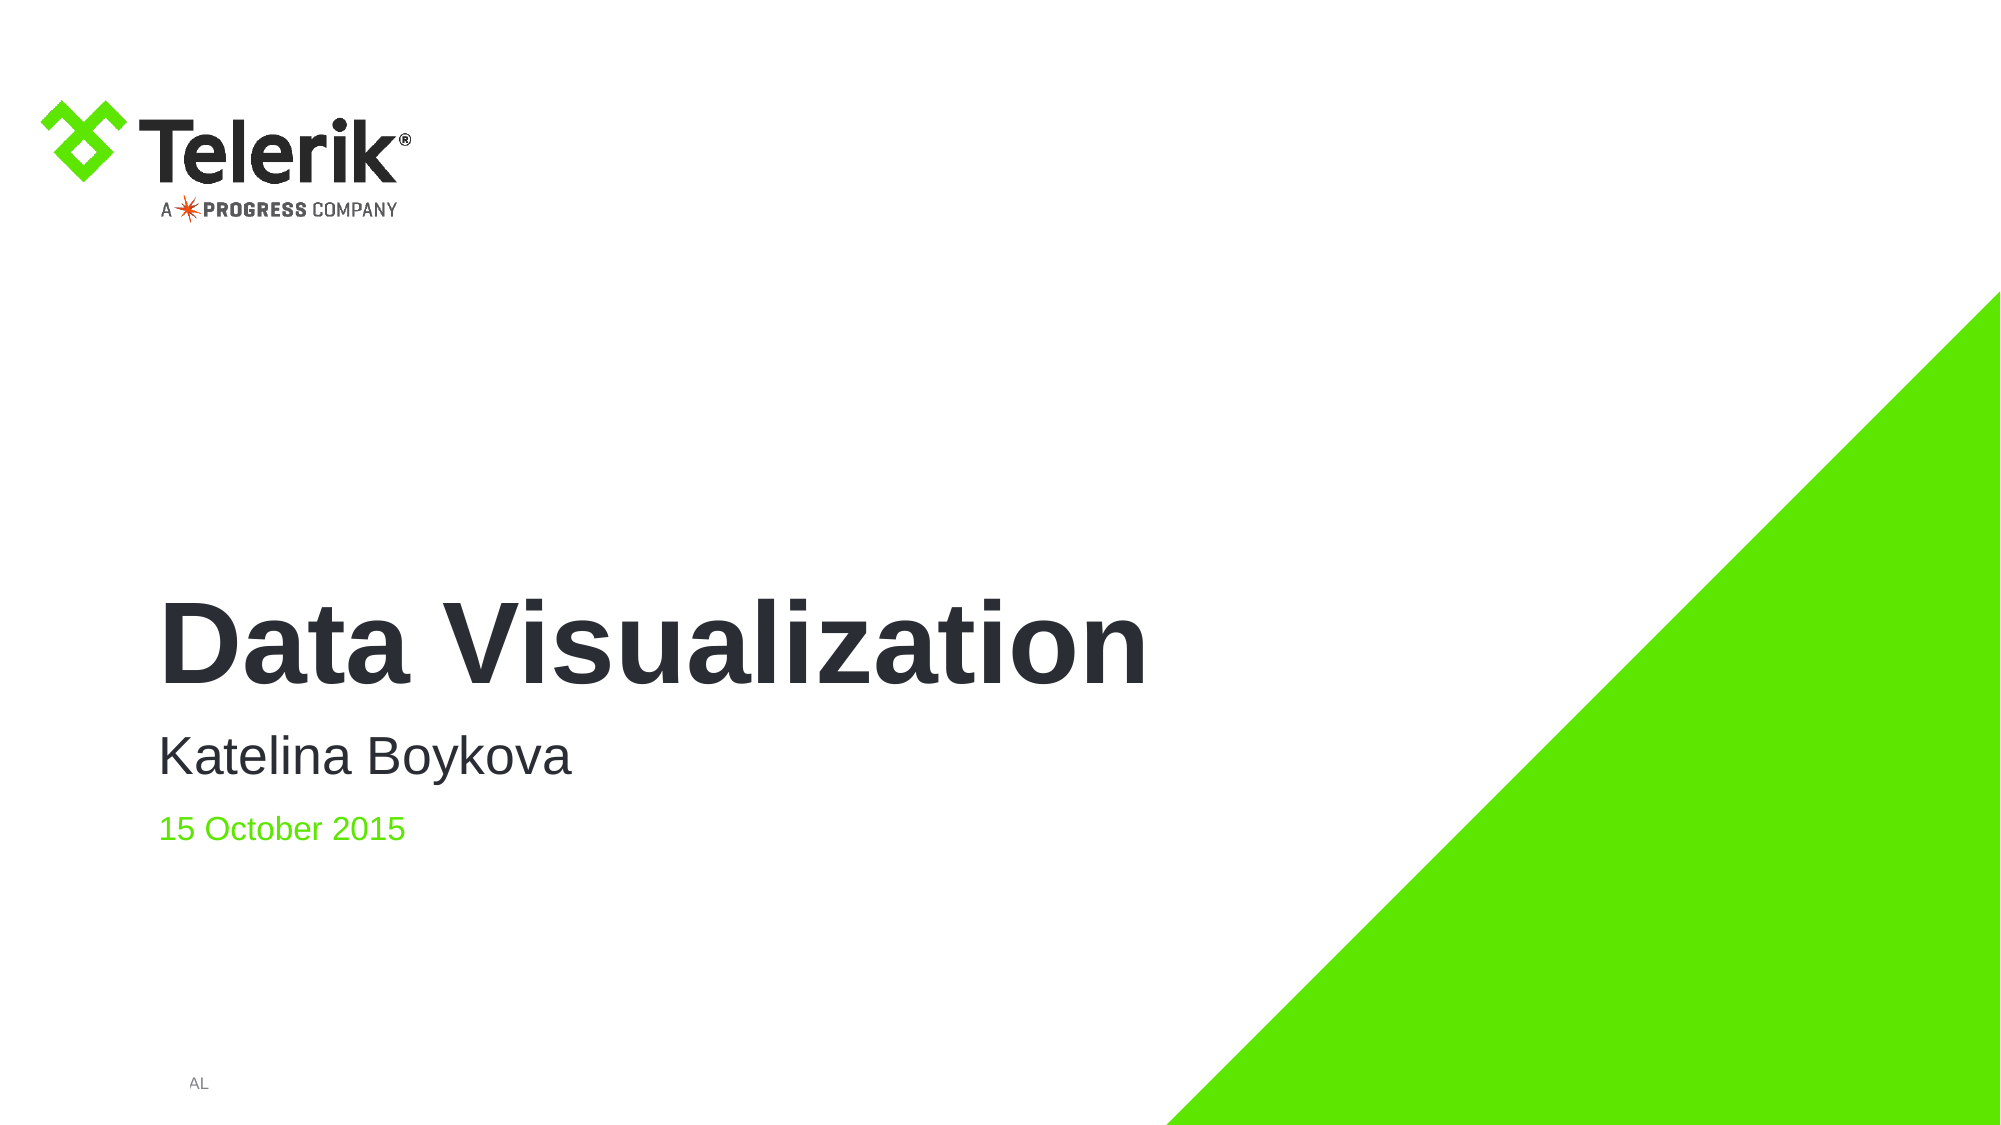

# Data Visualization
Katelina Boykova
15 October 2015